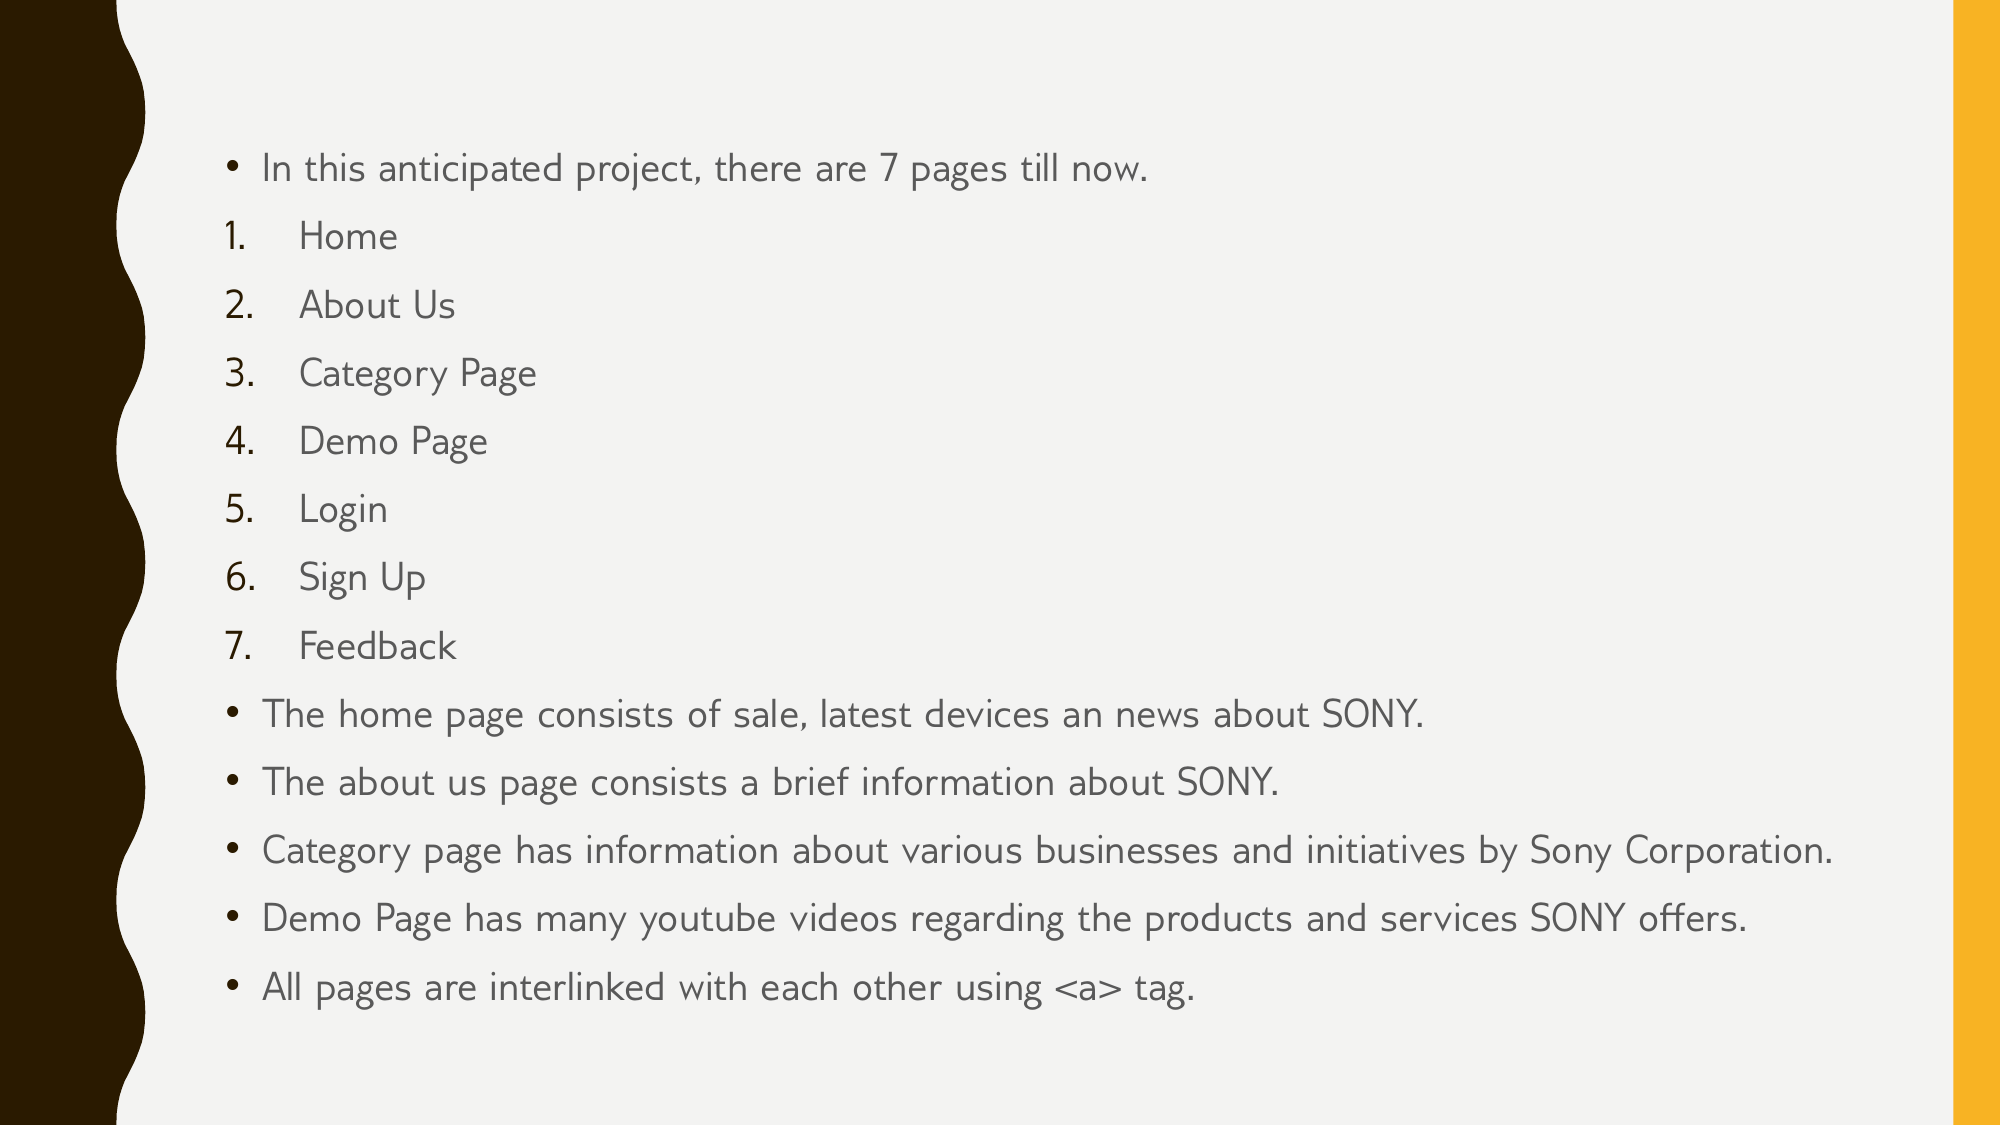

In this anticipated project, there are 7 pages till now.
Home
About Us
Category Page
Demo Page
Login
Sign Up
Feedback
The home page consists of sale, latest devices an news about SONY.
The about us page consists a brief information about SONY.
Category page has information about various businesses and initiatives by Sony Corporation.
Demo Page has many youtube videos regarding the products and services SONY offers.
All pages are interlinked with each other using <a> tag.